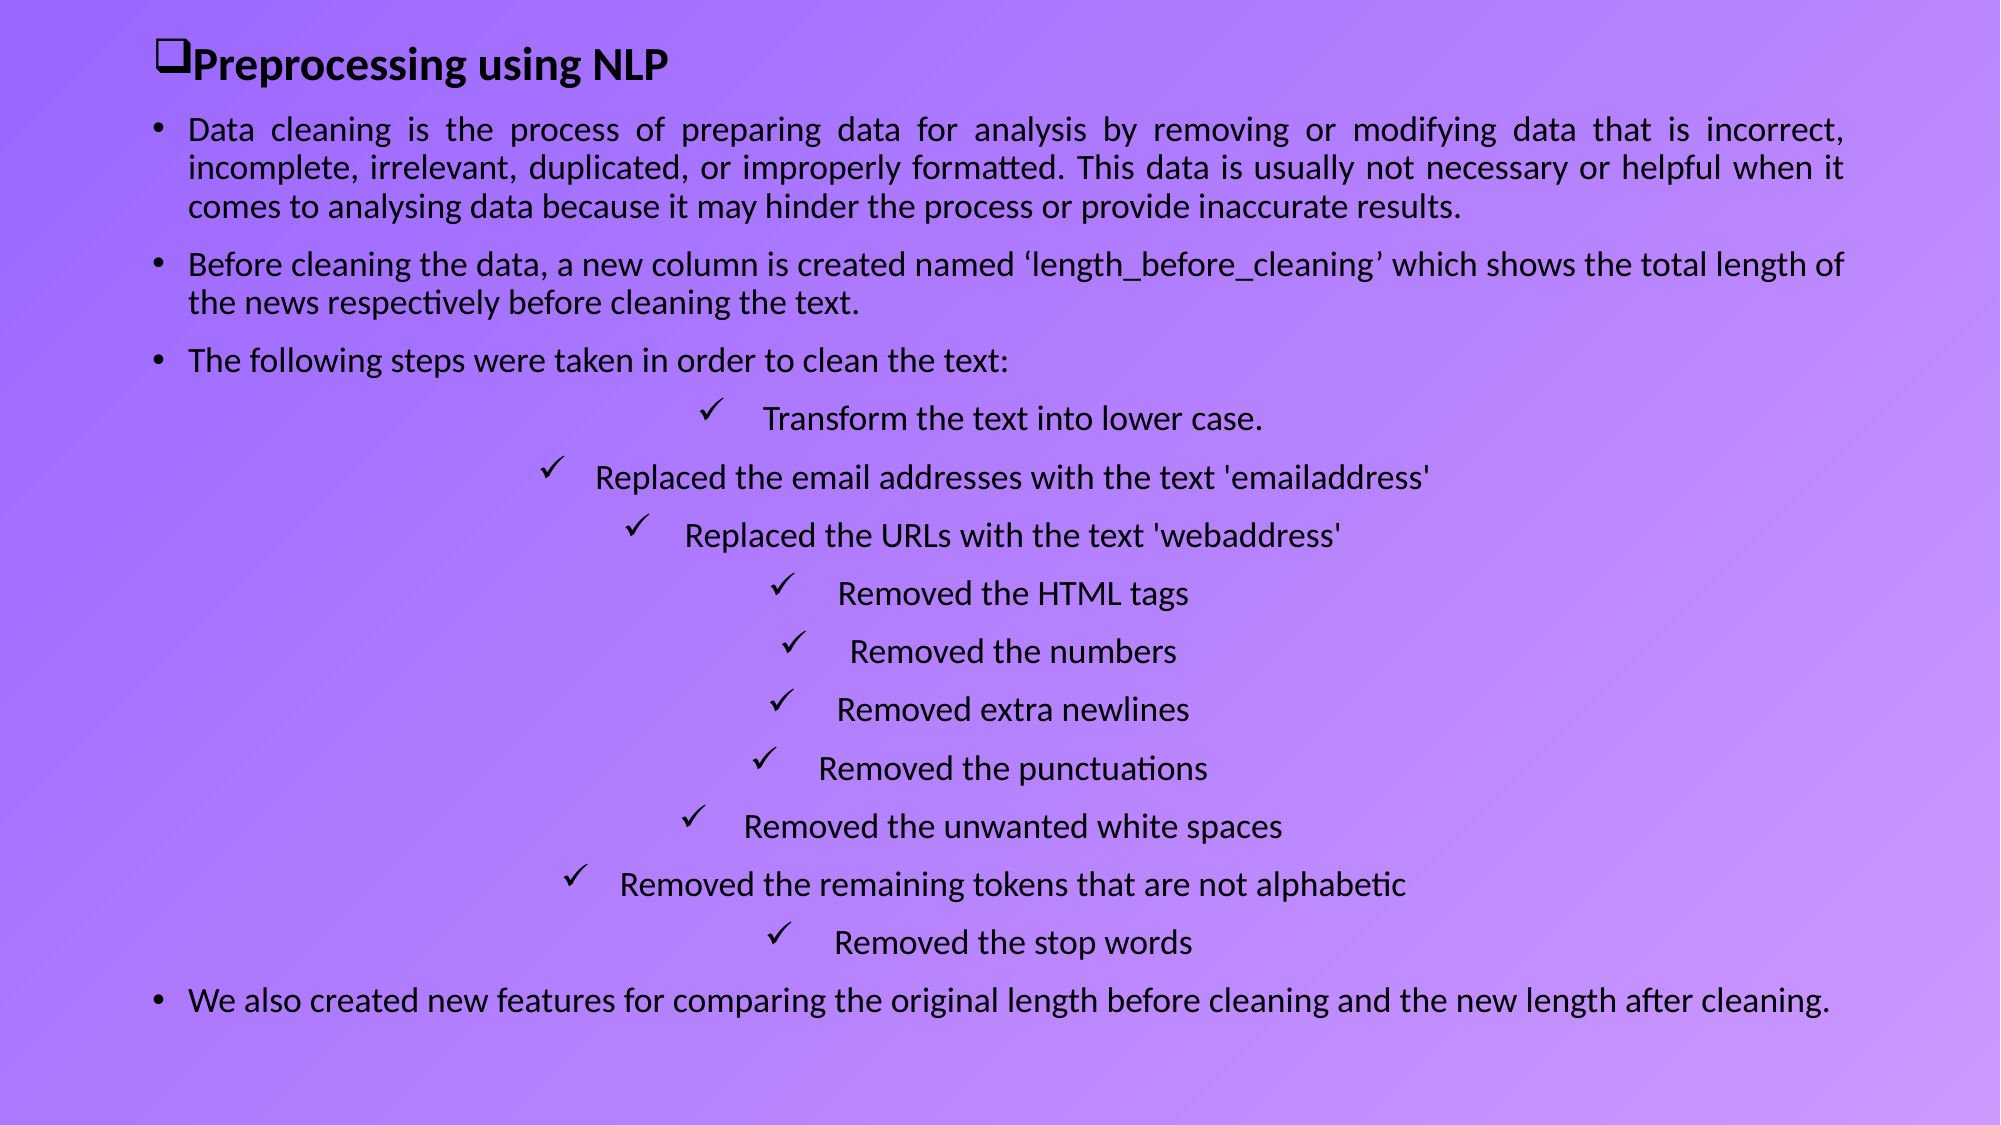

Preprocessing using NLP
Data cleaning is the process of preparing data for analysis by removing or modifying data that is incorrect, incomplete, irrelevant, duplicated, or improperly formatted. This data is usually not necessary or helpful when it comes to analysing data because it may hinder the process or provide inaccurate results.
Before cleaning the data, a new column is created named ‘length_before_cleaning’ which shows the total length of the news respectively before cleaning the text.
The following steps were taken in order to clean the text:
Transform the text into lower case.
Replaced the email addresses with the text 'emailaddress'
Replaced the URLs with the text 'webaddress'
Removed the HTML tags
Removed the numbers
Removed extra newlines
Removed the punctuations
Removed the unwanted white spaces
Removed the remaining tokens that are not alphabetic
Removed the stop words
We also created new features for comparing the original length before cleaning and the new length after cleaning.